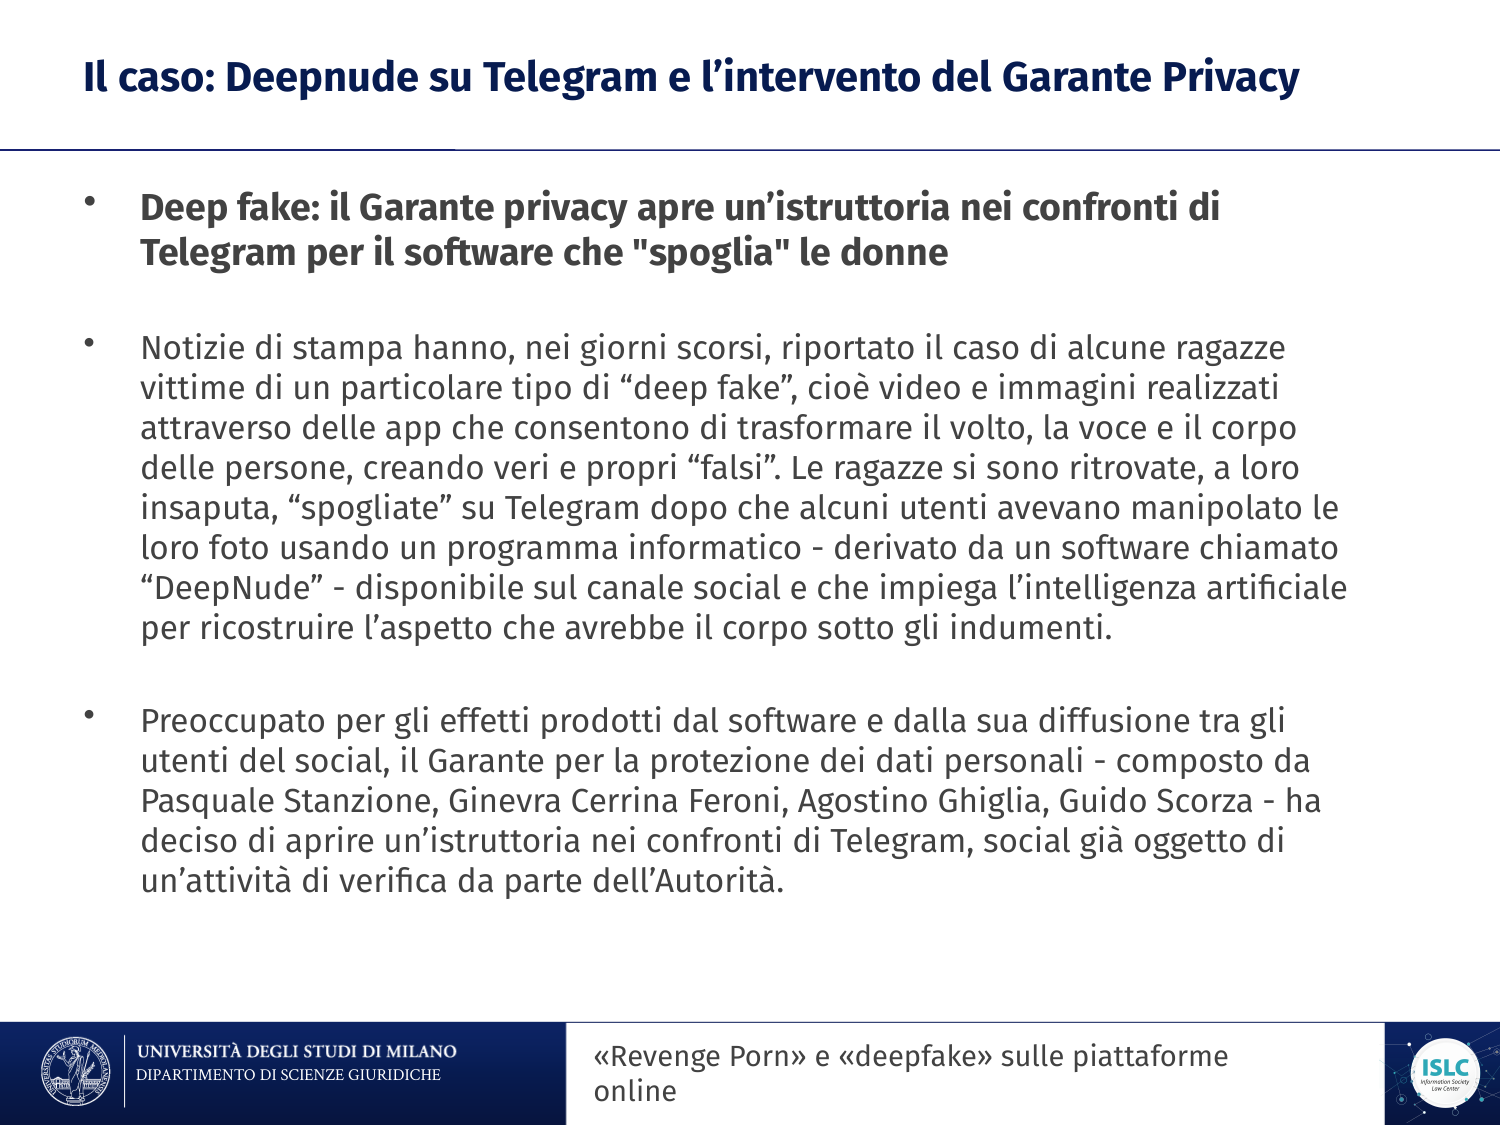

# Il caso: Deepnude su Telegram e l’intervento del Garante Privacy
Deep fake: il Garante privacy apre un’istruttoria nei confronti di Telegram per il software che "spoglia" le donne

Notizie di stampa hanno, nei giorni scorsi, riportato il caso di alcune ragazze vittime di un particolare tipo di “deep fake”, cioè video e immagini realizzati attraverso delle app che consentono di trasformare il volto, la voce e il corpo delle persone, creando veri e propri “falsi”. Le ragazze si sono ritrovate, a loro insaputa, “spogliate” su Telegram dopo che alcuni utenti avevano manipolato le loro foto usando un programma informatico - derivato da un software chiamato “DeepNude” - disponibile sul canale social e che impiega l’intelligenza artificiale per ricostruire l’aspetto che avrebbe il corpo sotto gli indumenti.

Preoccupato per gli effetti prodotti dal software e dalla sua diffusione tra gli utenti del social, il Garante per la protezione dei dati personali - composto da Pasquale Stanzione, Ginevra Cerrina Feroni, Agostino Ghiglia, Guido Scorza - ha deciso di aprire un’istruttoria nei confronti di Telegram, social già oggetto di un’attività di verifica da parte dell’Autorità.

«Revenge Porn» sulle piattaforme online
«Revenge Porn» e «deepfake» sulle piattaforme online
DIPARTIMENTO DI SCIENZE GIURIDICHE